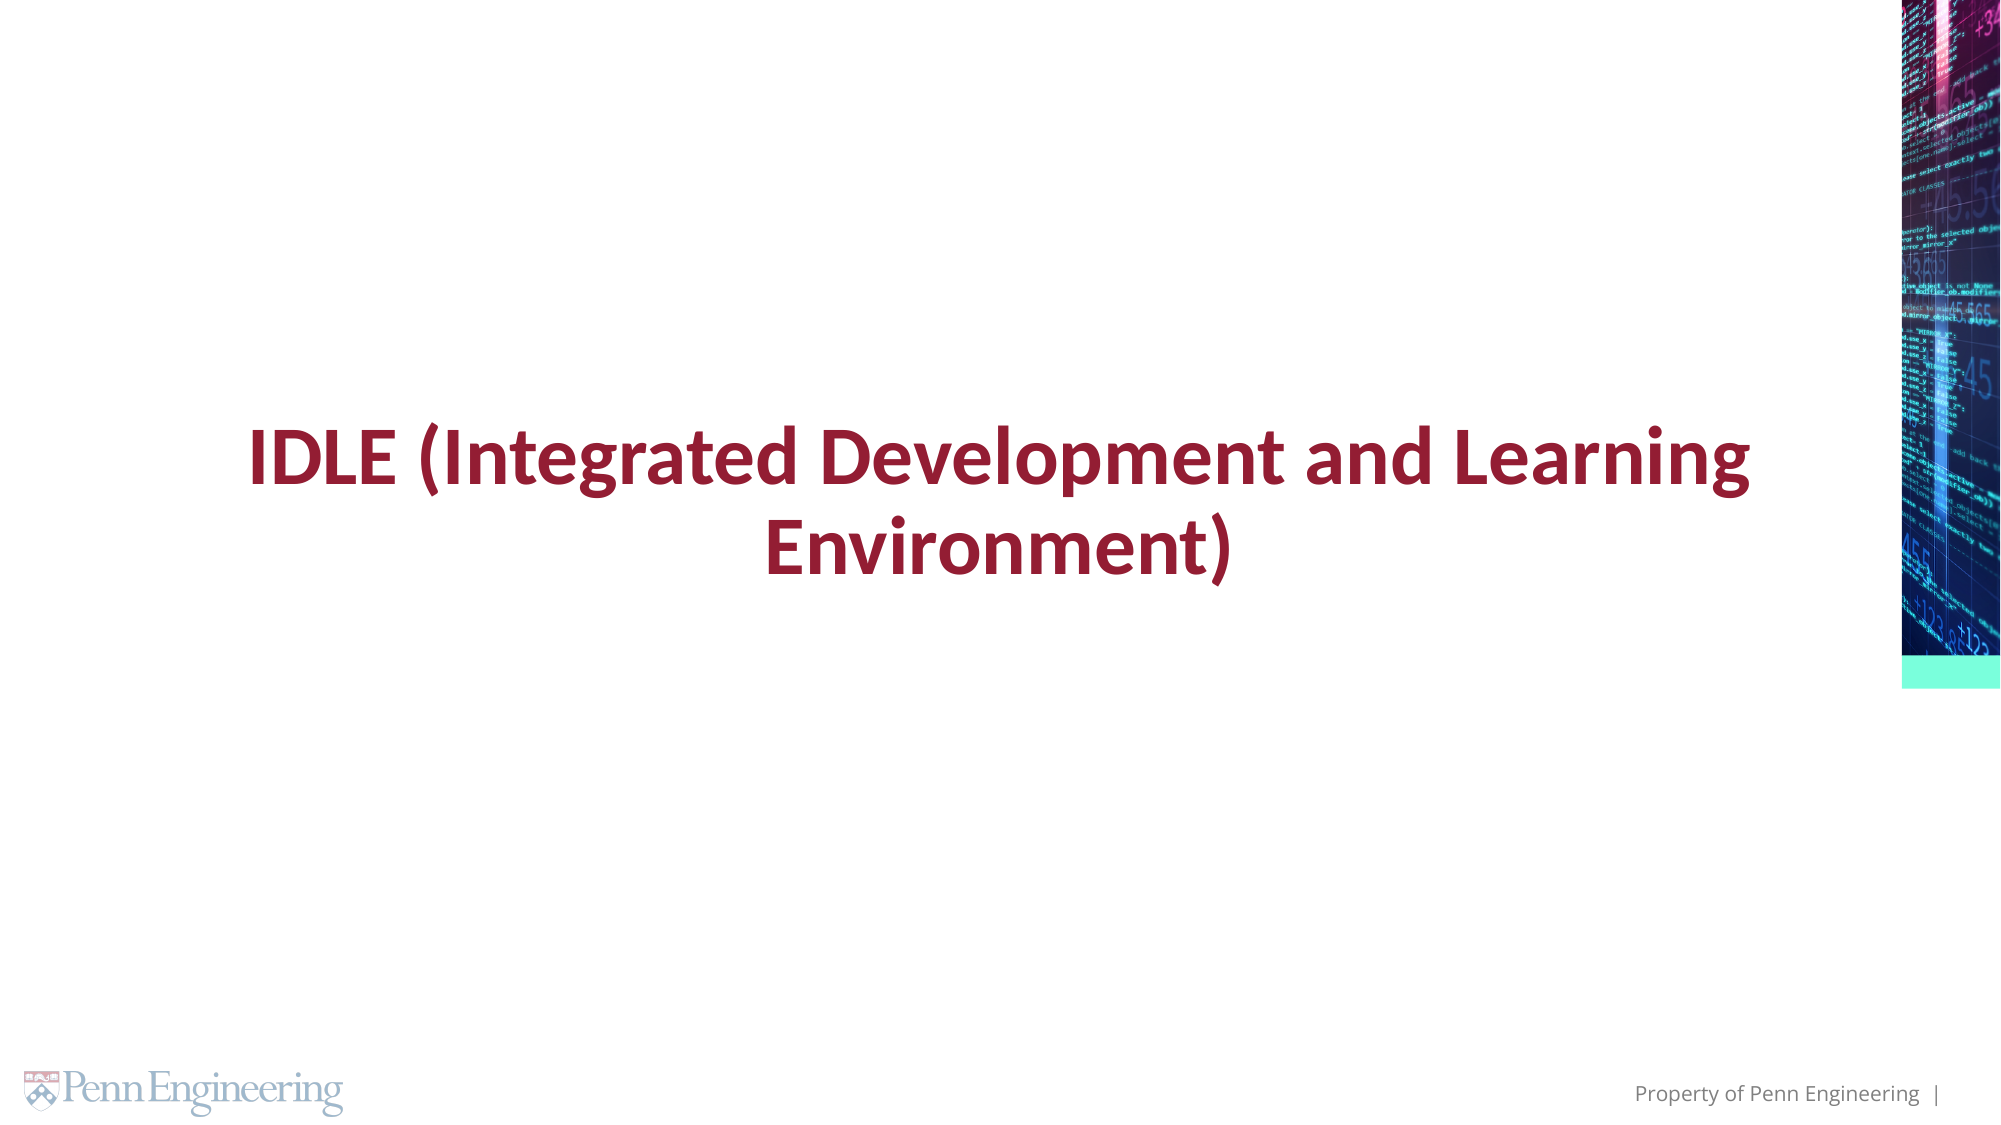

# IDLE (Integrated Development and Learning Environment)